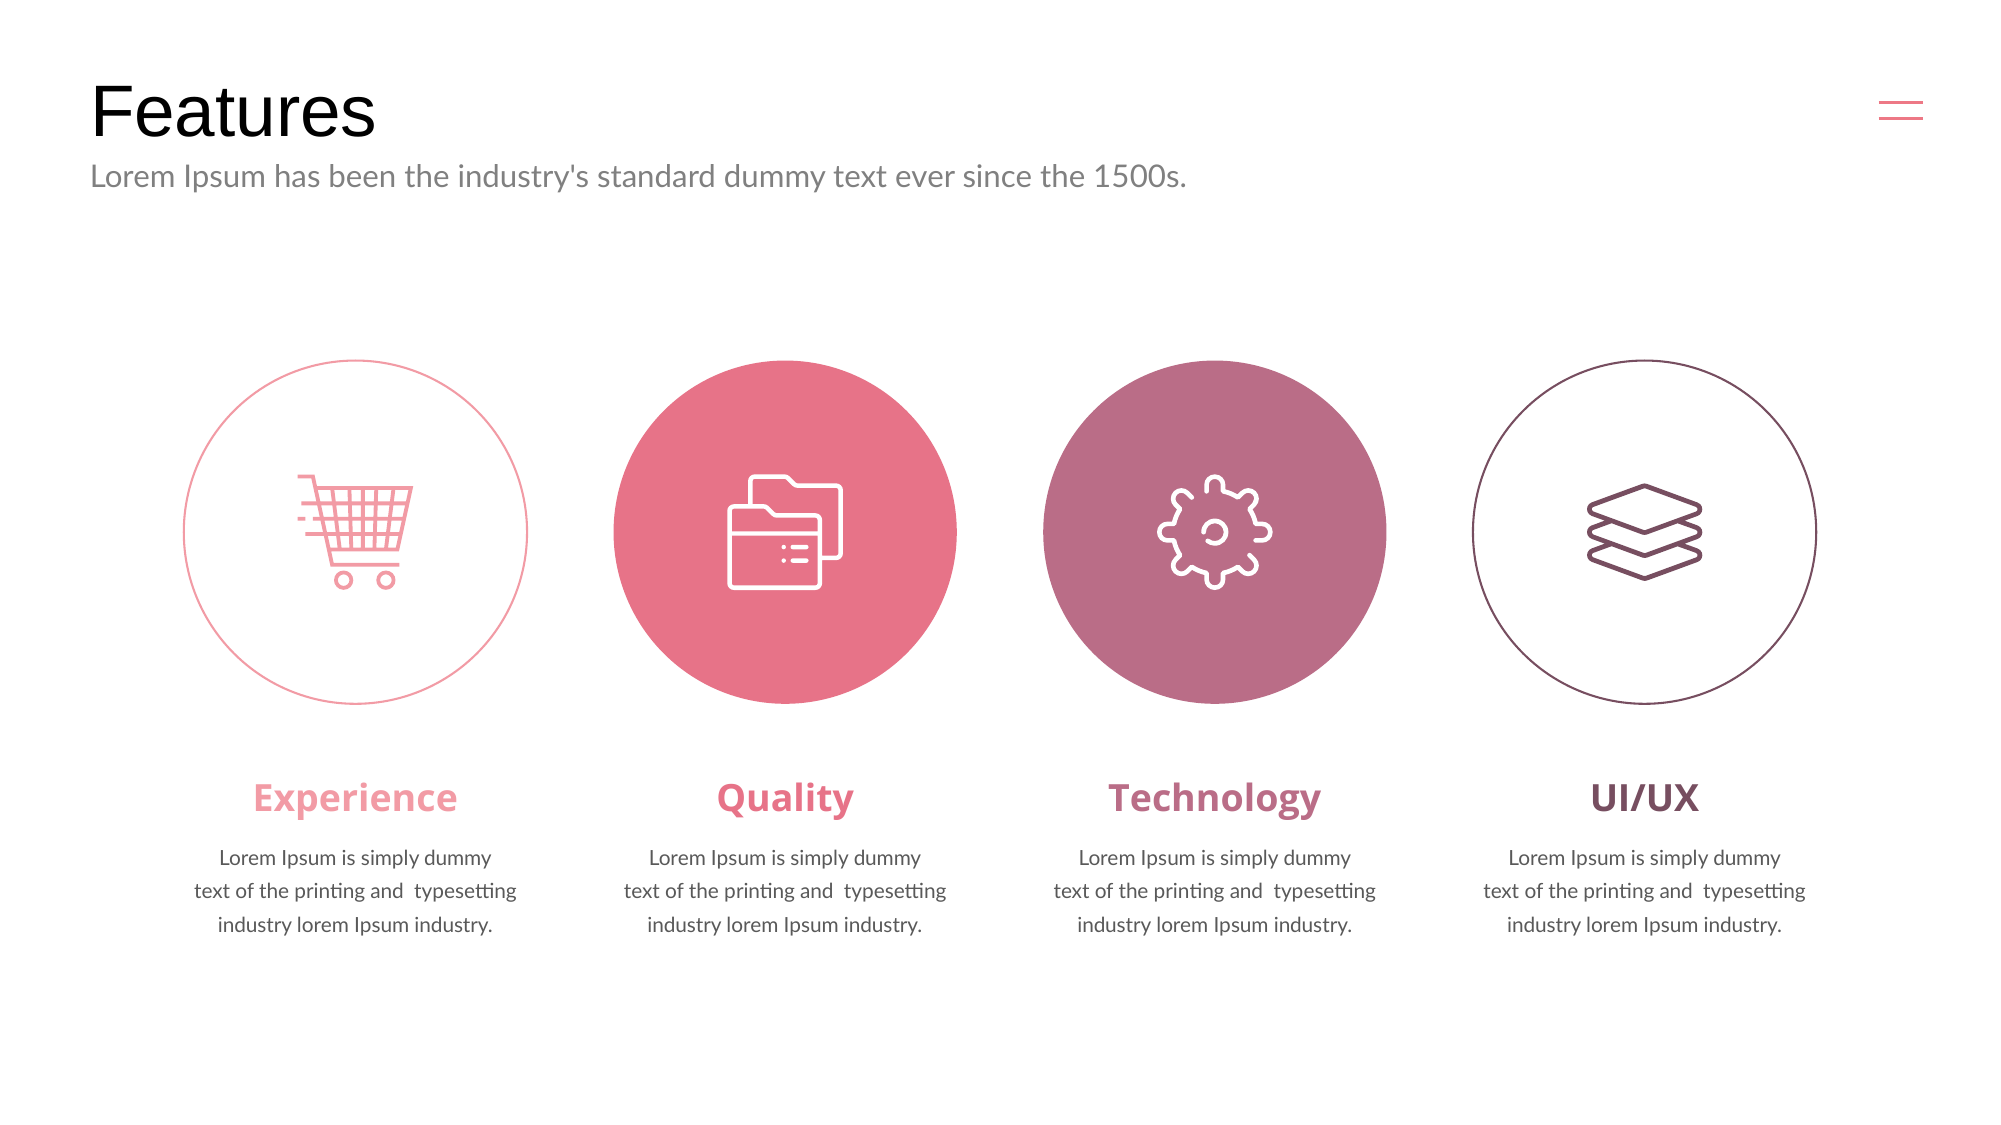

# Features
Lorem Ipsum has been the industry's standard dummy text ever since the 1500s.

Experience
Quality
Technology
UI/UX
Lorem Ipsum is simply dummy
text of the printing and  typesetting industry lorem Ipsum industry.
Lorem Ipsum is simply dummy
text of the printing and  typesetting industry lorem Ipsum industry.
Lorem Ipsum is simply dummy
text of the printing and  typesetting industry lorem Ipsum industry.
Lorem Ipsum is simply dummy
text of the printing and  typesetting industry lorem Ipsum industry.